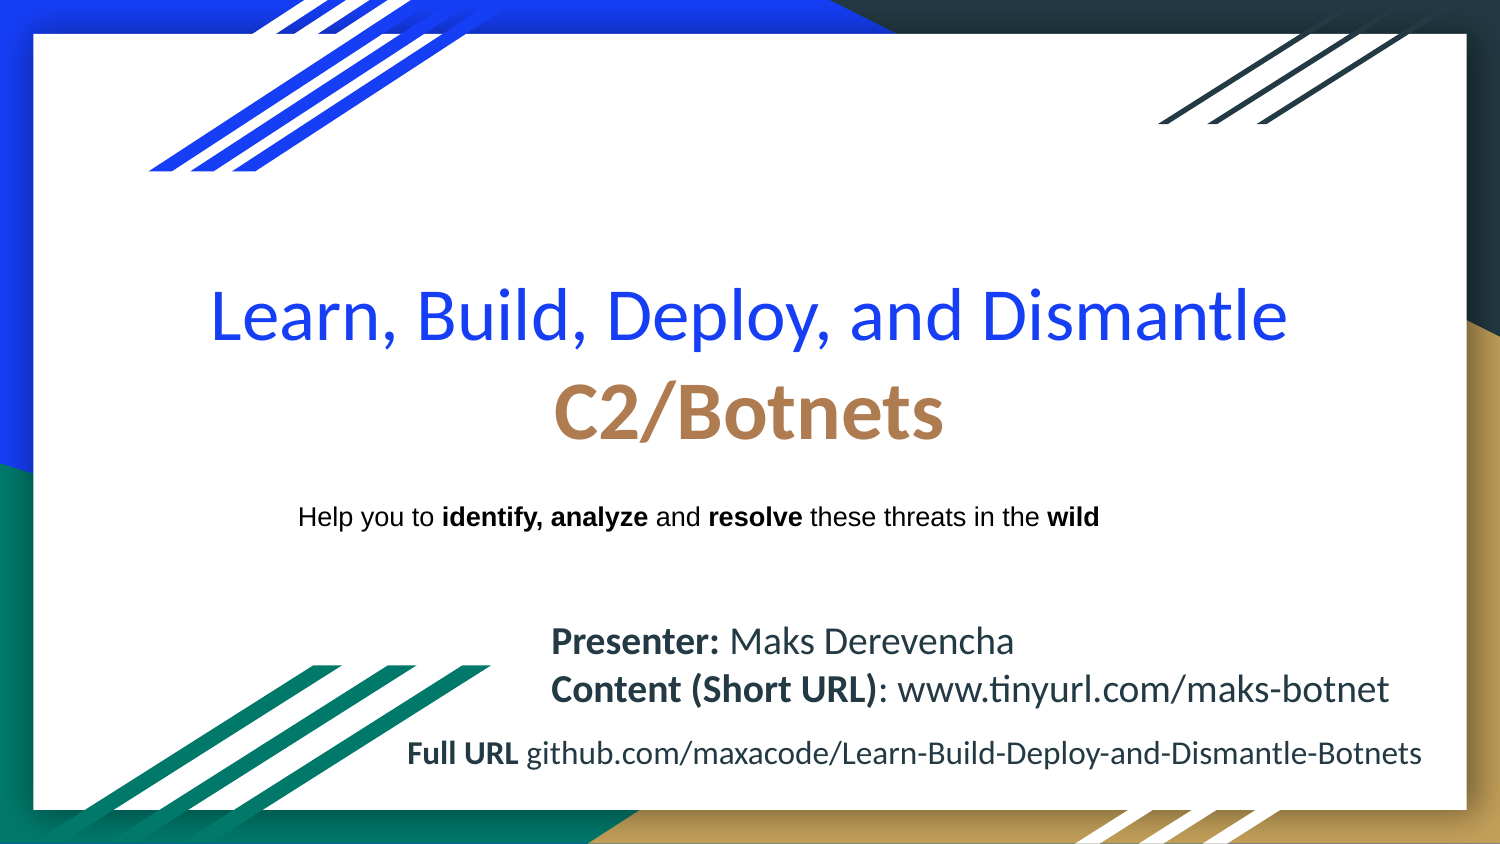

# Learn, Build, Deploy, and Dismantle
C2/Botnets
Help you to identify, analyze and resolve these threats in the wild
Presenter: Maks Derevencha
Content (Short URL): www.tinyurl.com/maks-botnet
Full URL github.com/maxacode/Learn-Build-Deploy-and-Dismantle-Botnets